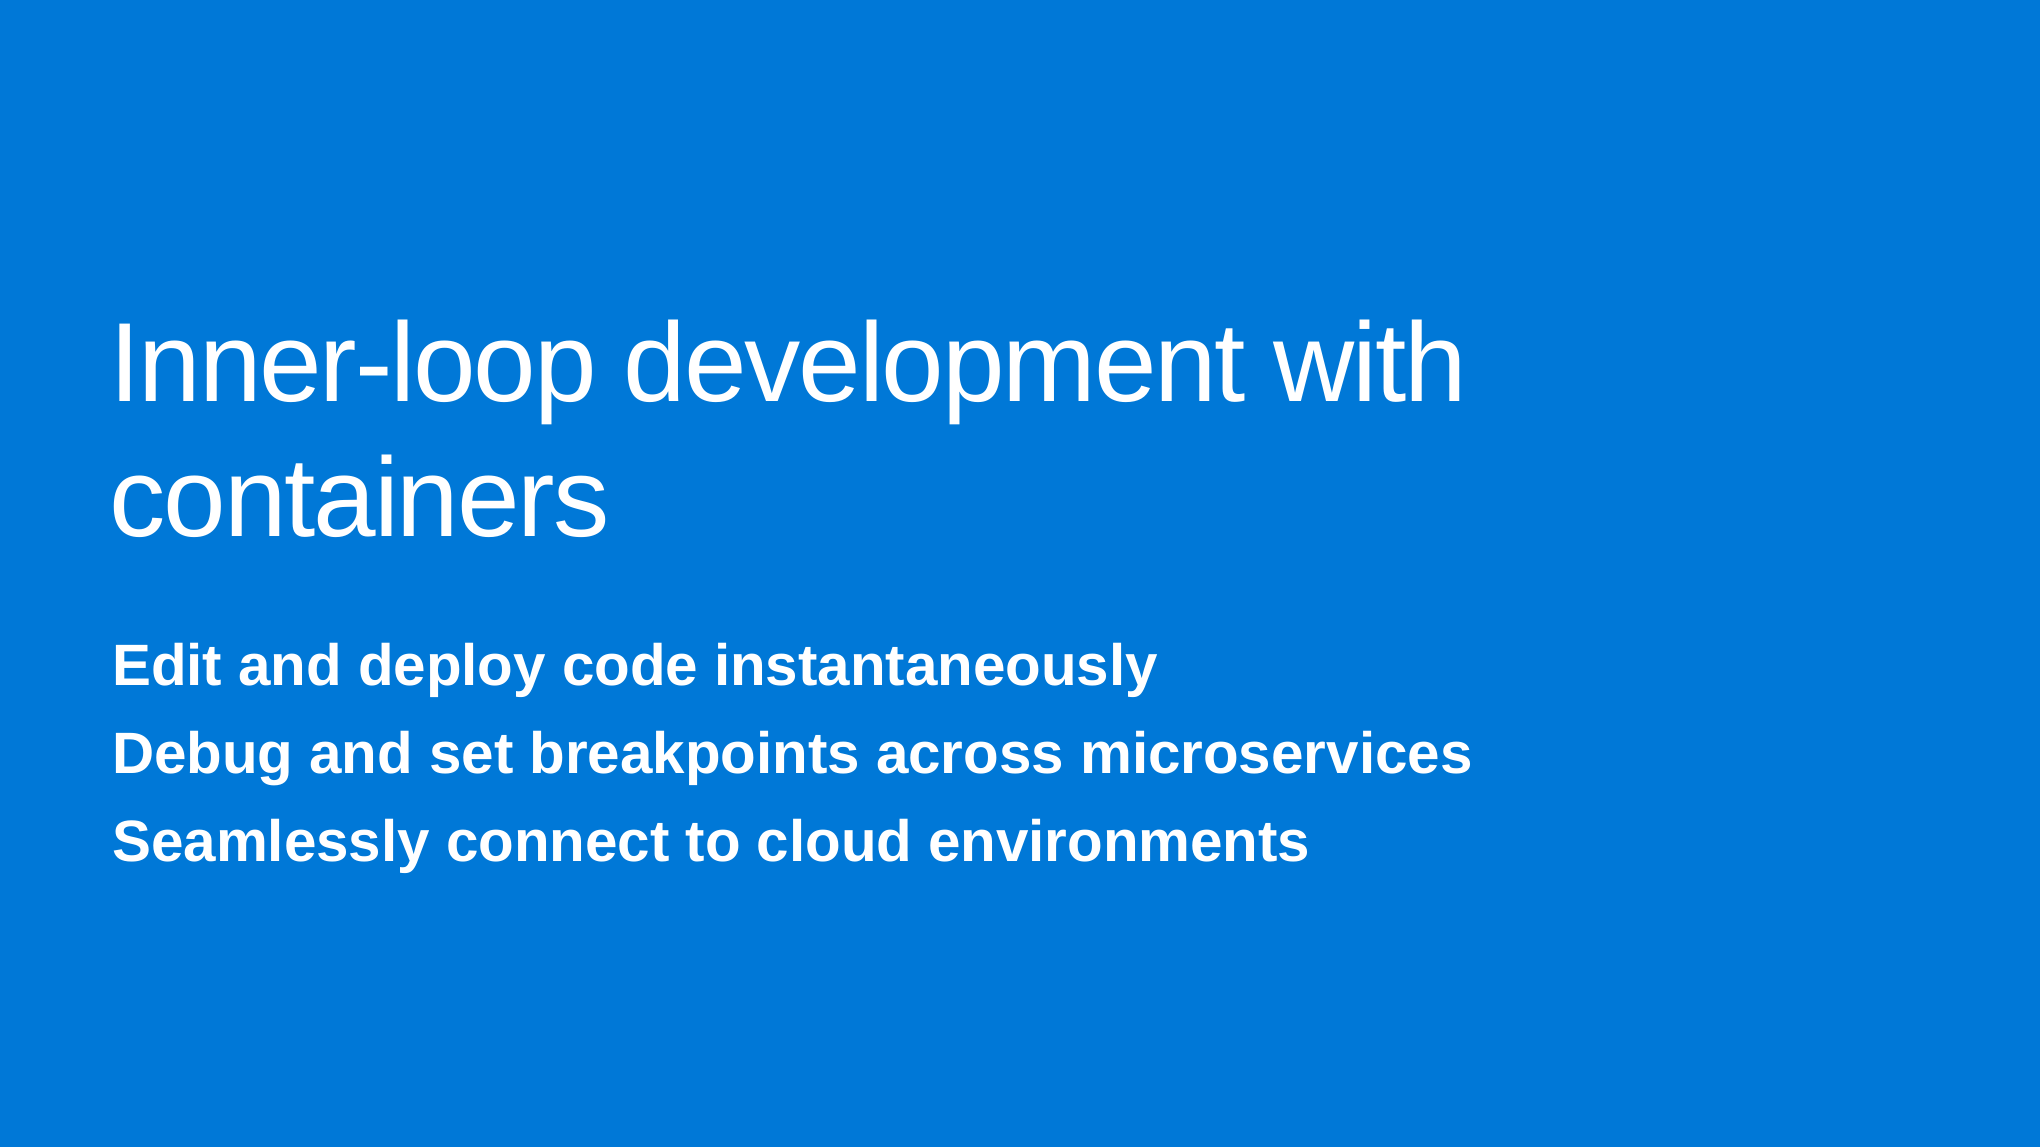

Inner-loop development with containers
Edit and deploy code instantaneously
Debug and set breakpoints across microservices
Seamlessly connect to cloud environments